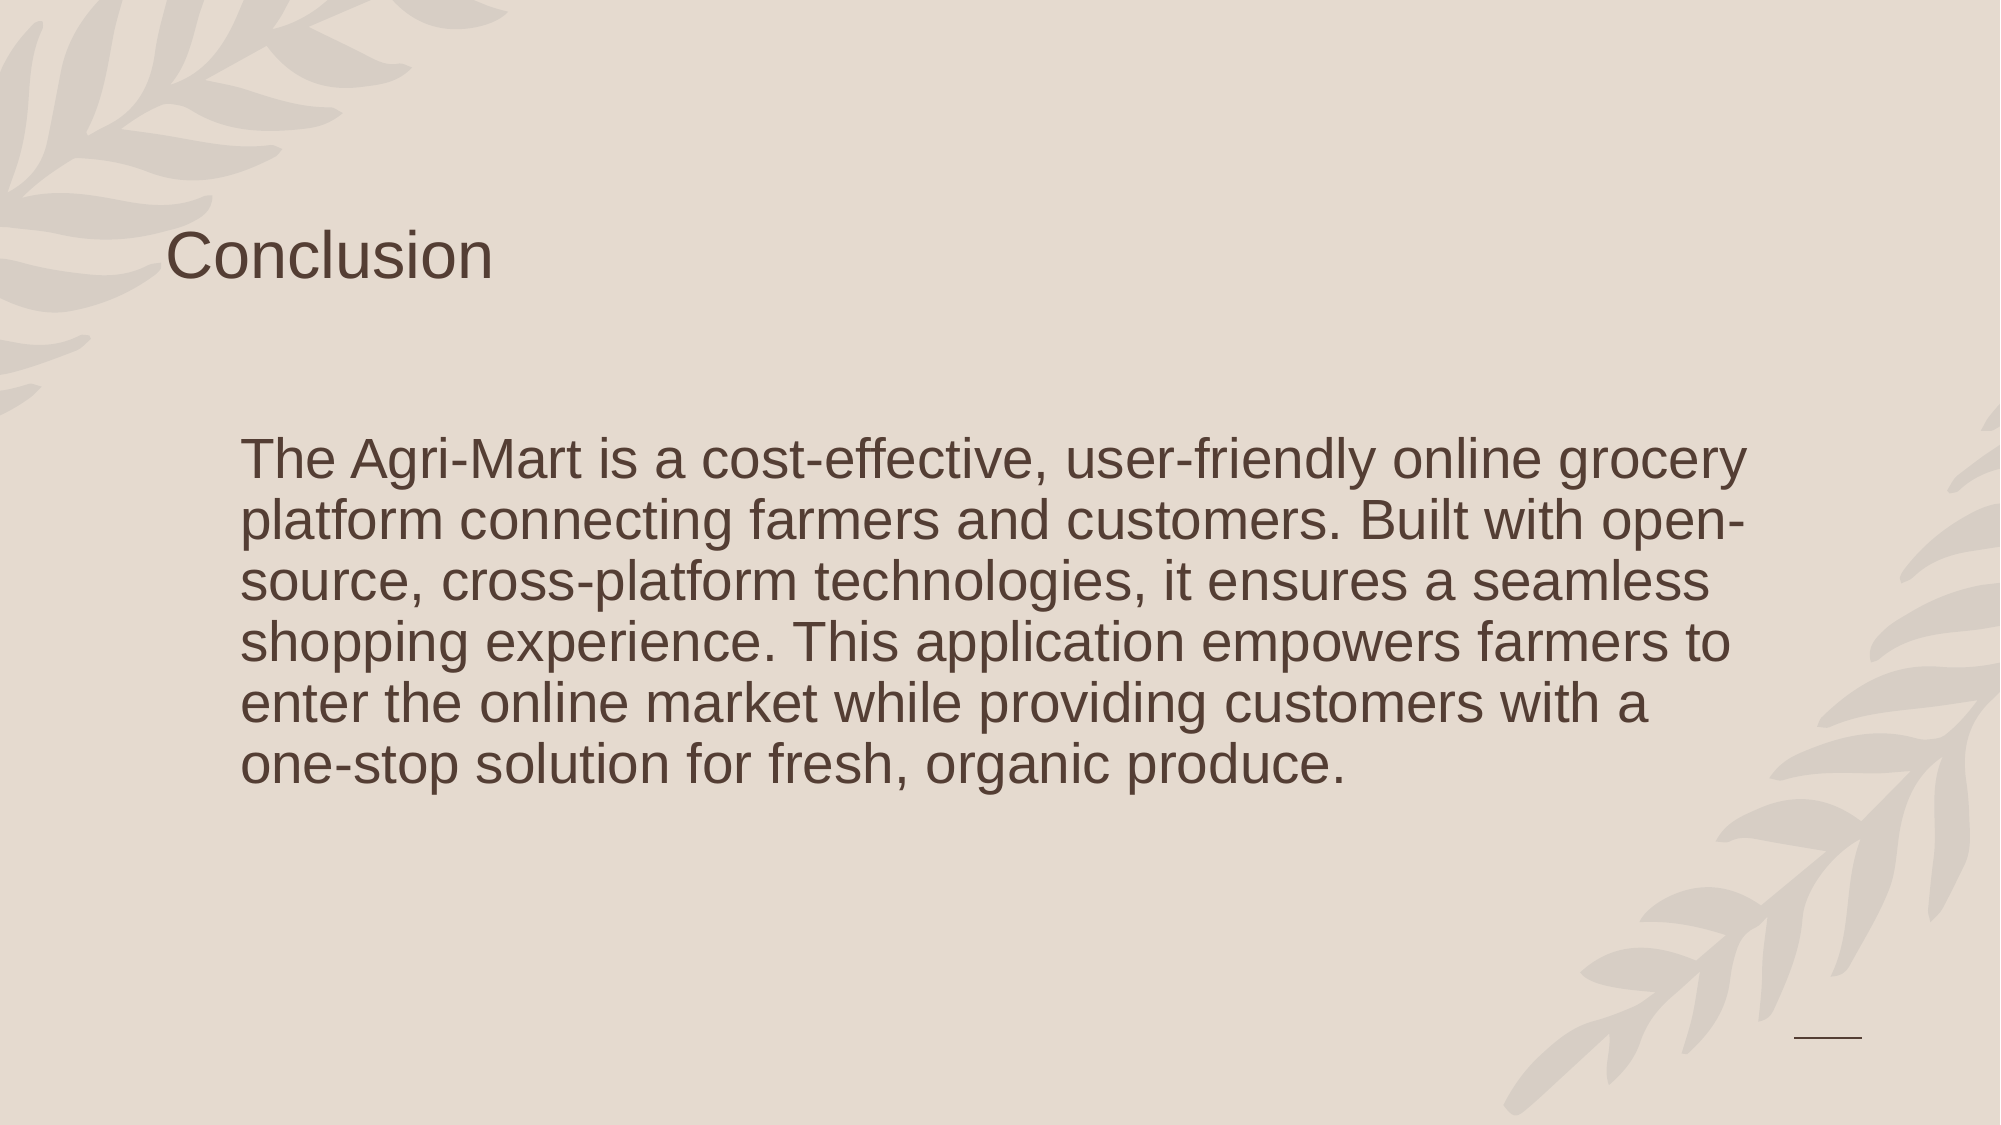

# Conclusion
The Agri-Mart is a cost-effective, user-friendly online grocery platform connecting farmers and customers. Built with open-source, cross-platform technologies, it ensures a seamless shopping experience. This application empowers farmers to enter the online market while providing customers with a one-stop solution for fresh, organic produce.